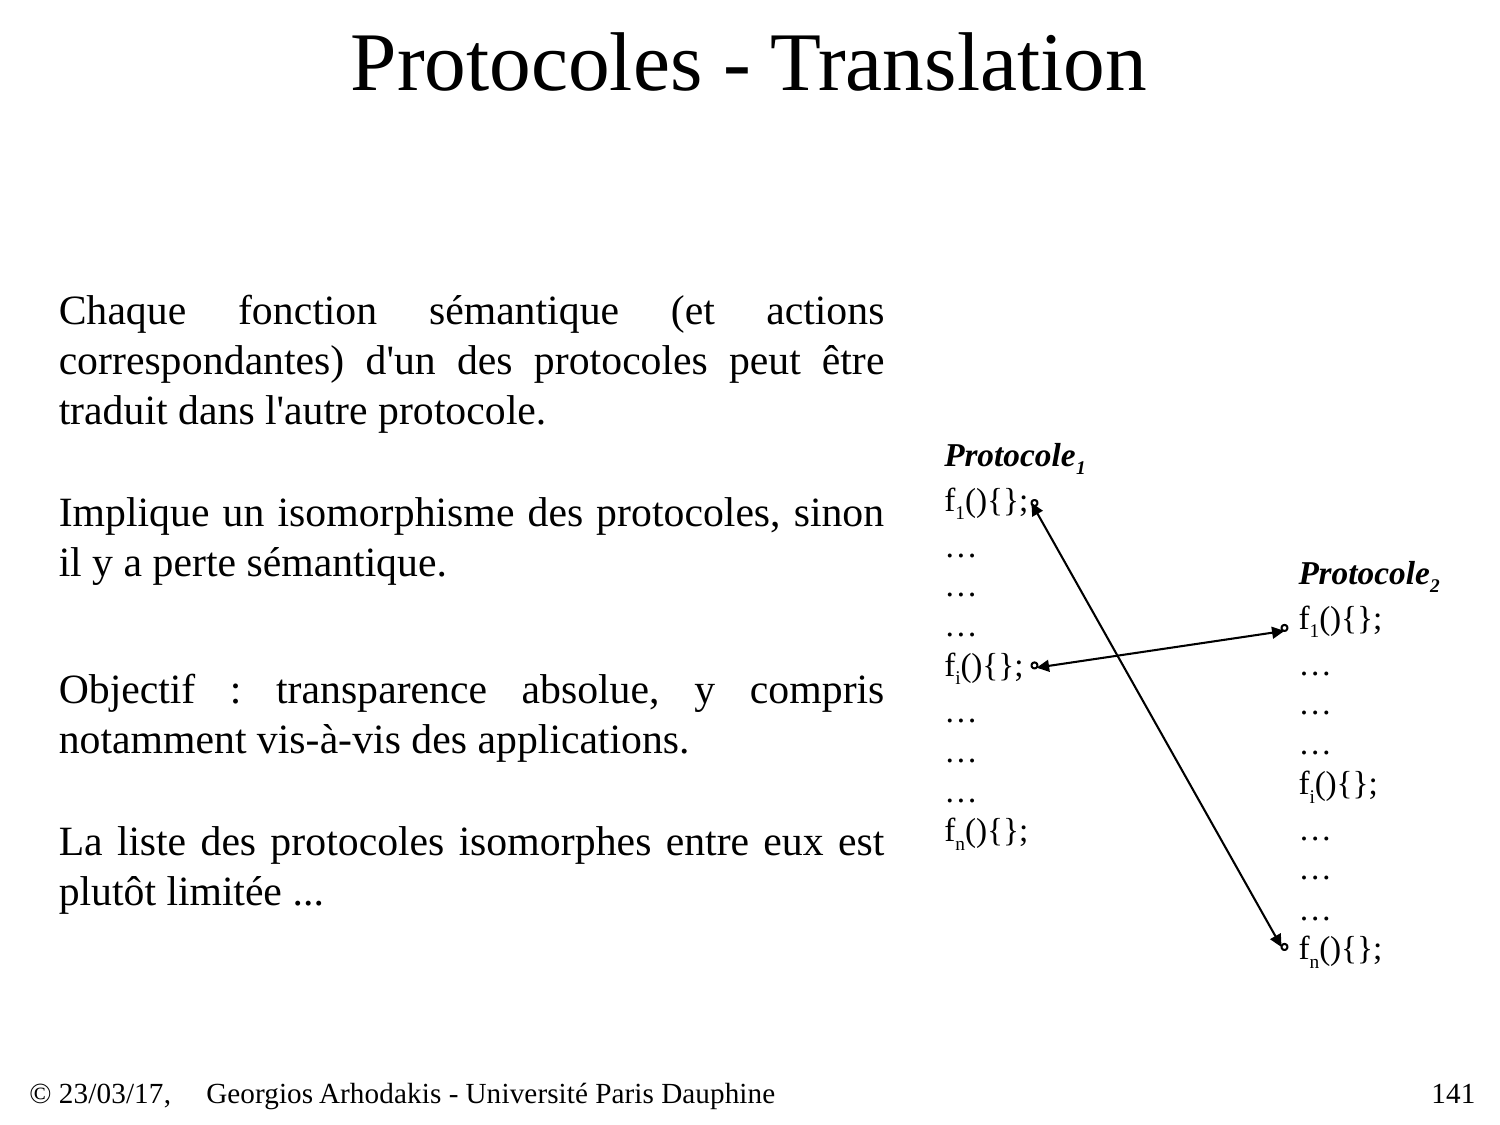

# Protocoles - Translation
Chaque fonction sémantique (et actions correspondantes) d'un des protocoles peut être traduit dans l'autre protocole.
Protocole1
f1(){};
…
…
…
fi(){};
…
…
…
fn(){};

Implique un isomorphisme des protocoles, sinon il y a perte sémantique.
Protocole2
f1(){};
…
…
…
fi(){};
…
…
…
fn(){};

Objectif : transparence absolue, y compris notamment vis‑à‑vis des applications.

La liste des protocoles isomorphes entre eux est plutôt limitée ...

© 23/03/17,
Georgios Arhodakis - Université Paris Dauphine
141